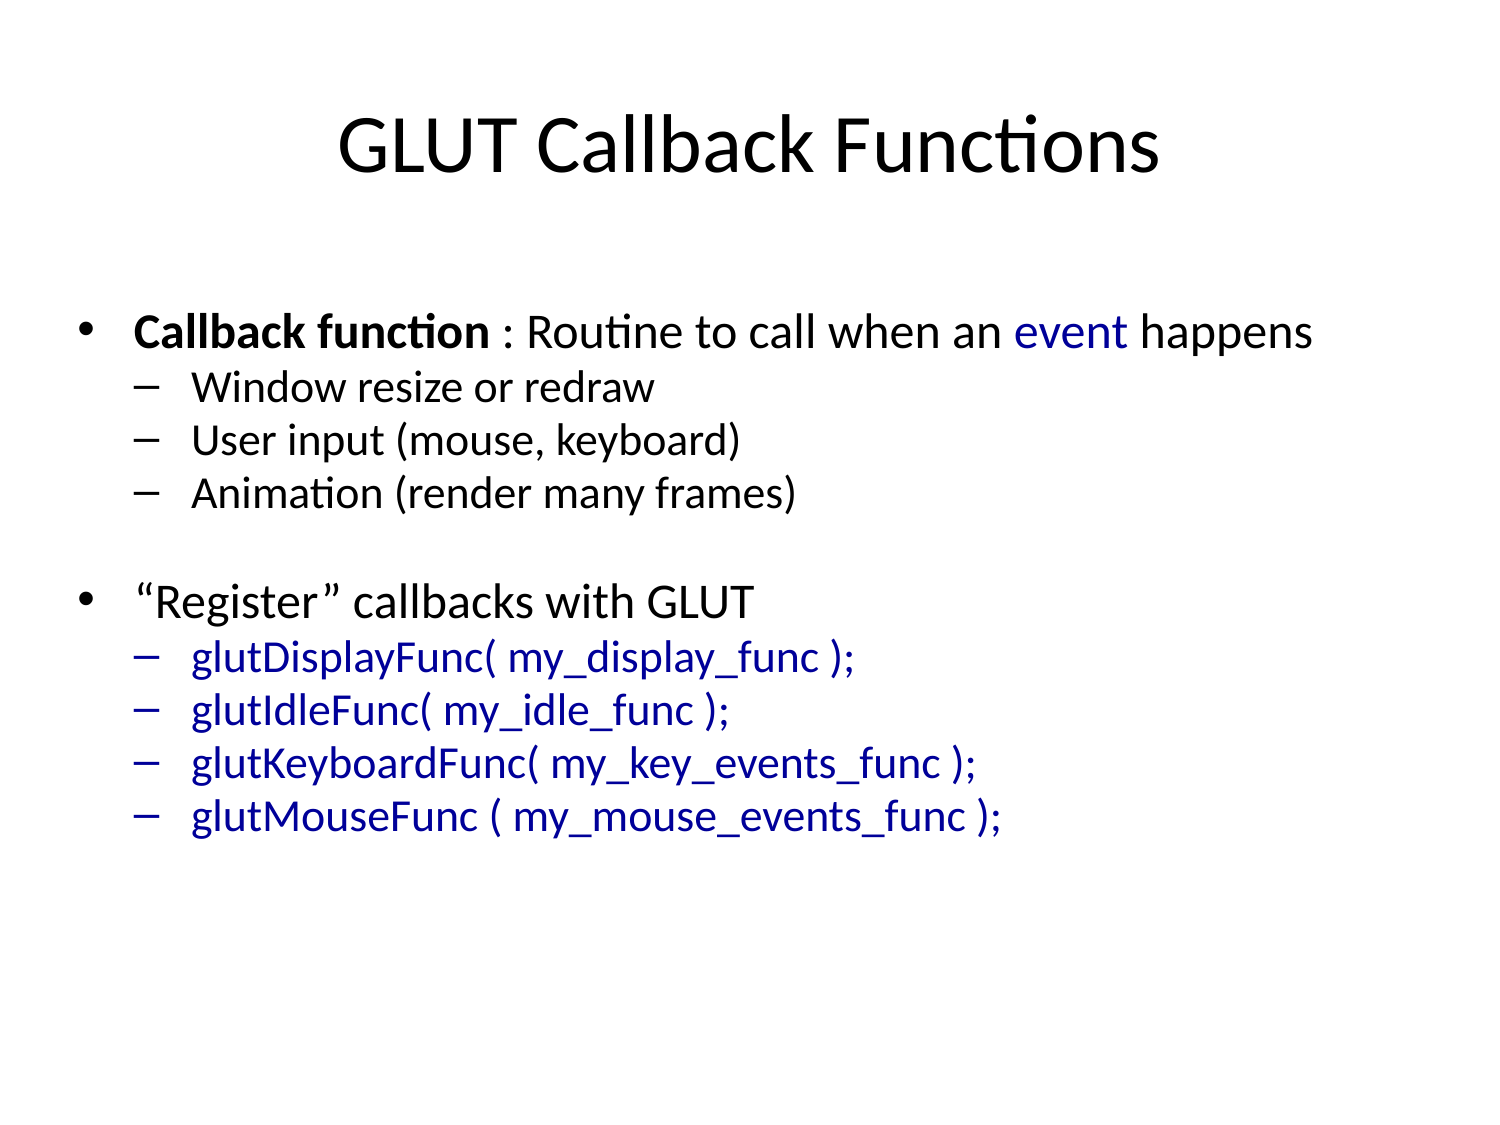

# GLUT Callback Functions

Callback function : Routine to call when an event happens
Window resize or redraw
User input (mouse, keyboard)
Animation (render many frames)

“Register” callbacks with GLUT
glutDisplayFunc( my_display_func );
glutIdleFunc( my_idle_func );
glutKeyboardFunc( my_key_events_func );
glutMouseFunc ( my_mouse_events_func );